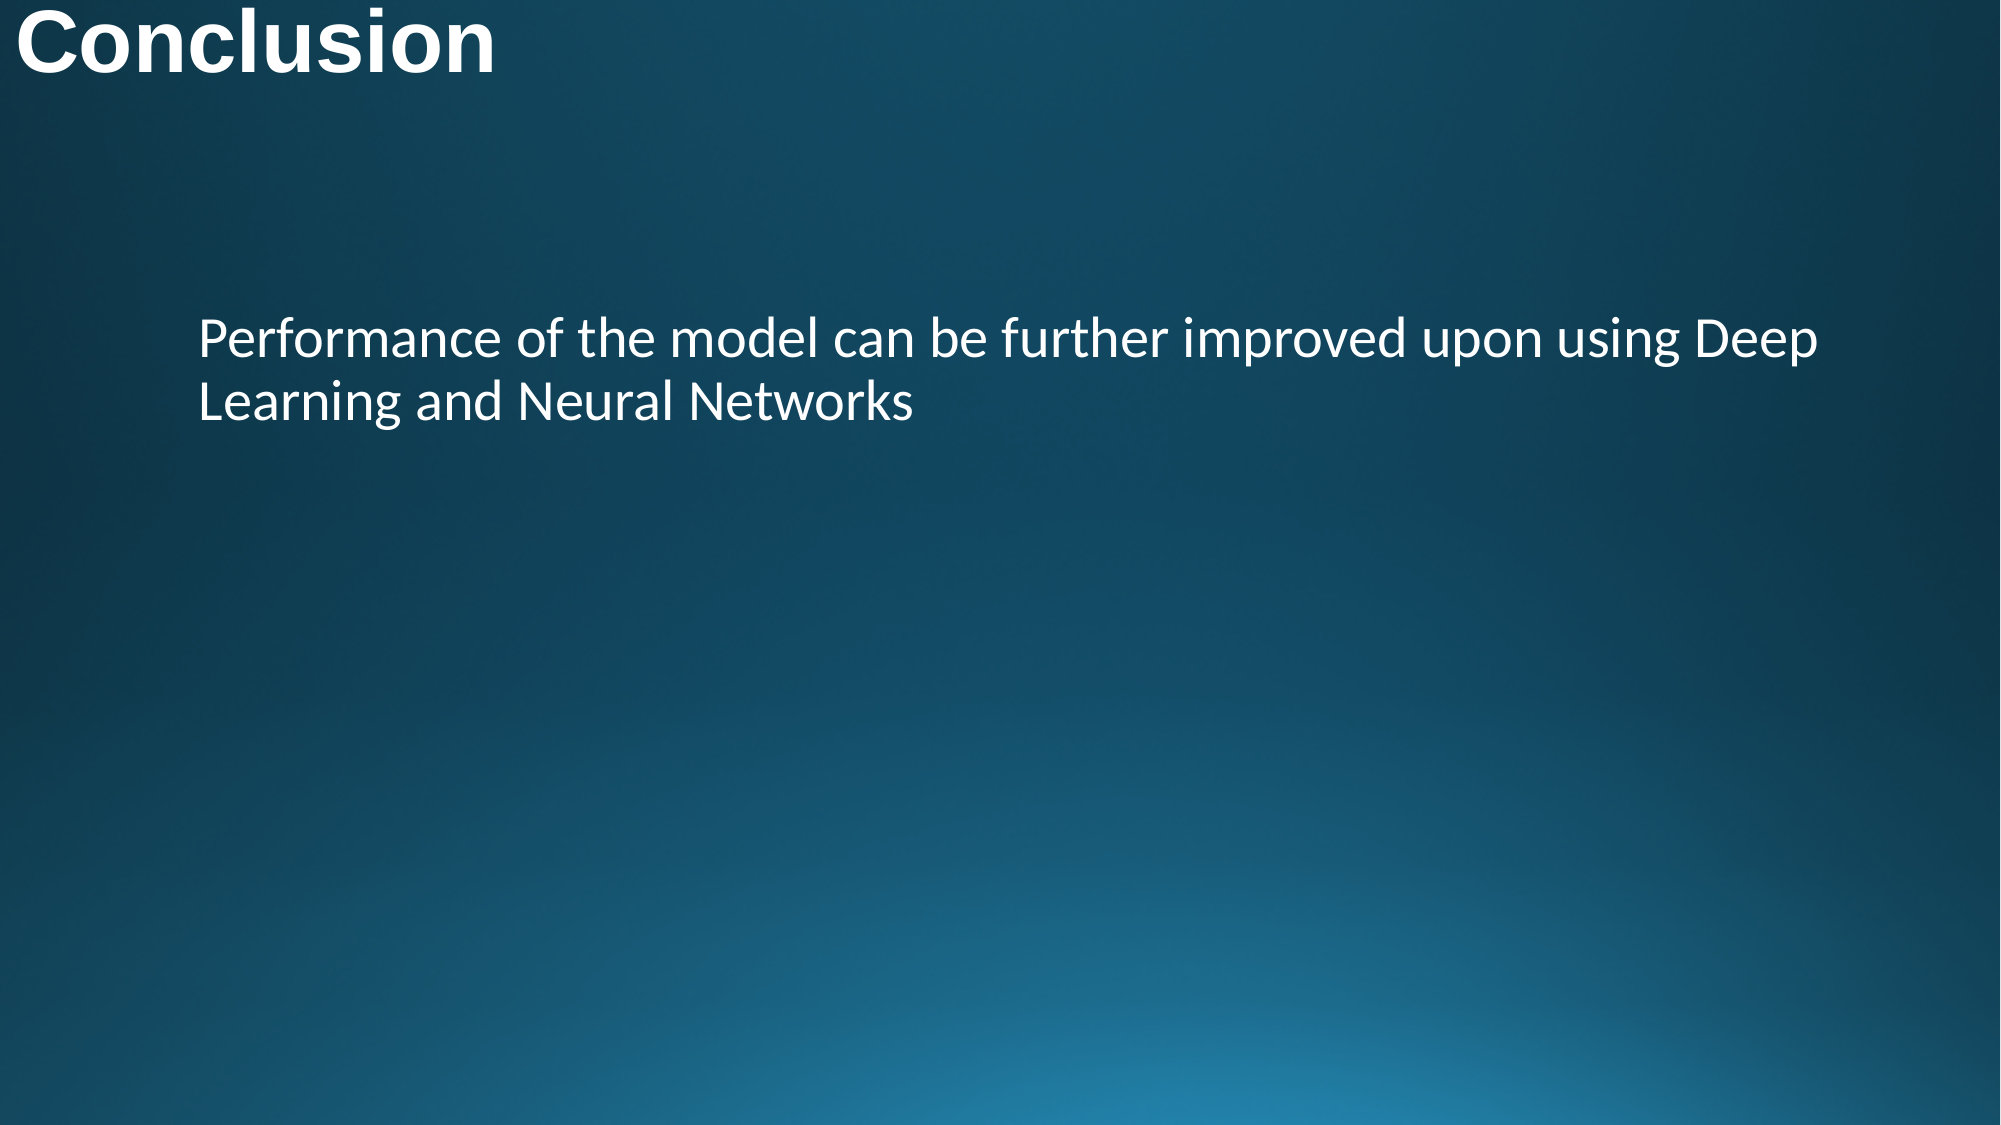

# Conclusion
Performance of the model can be further improved upon using Deep Learning and Neural Networks